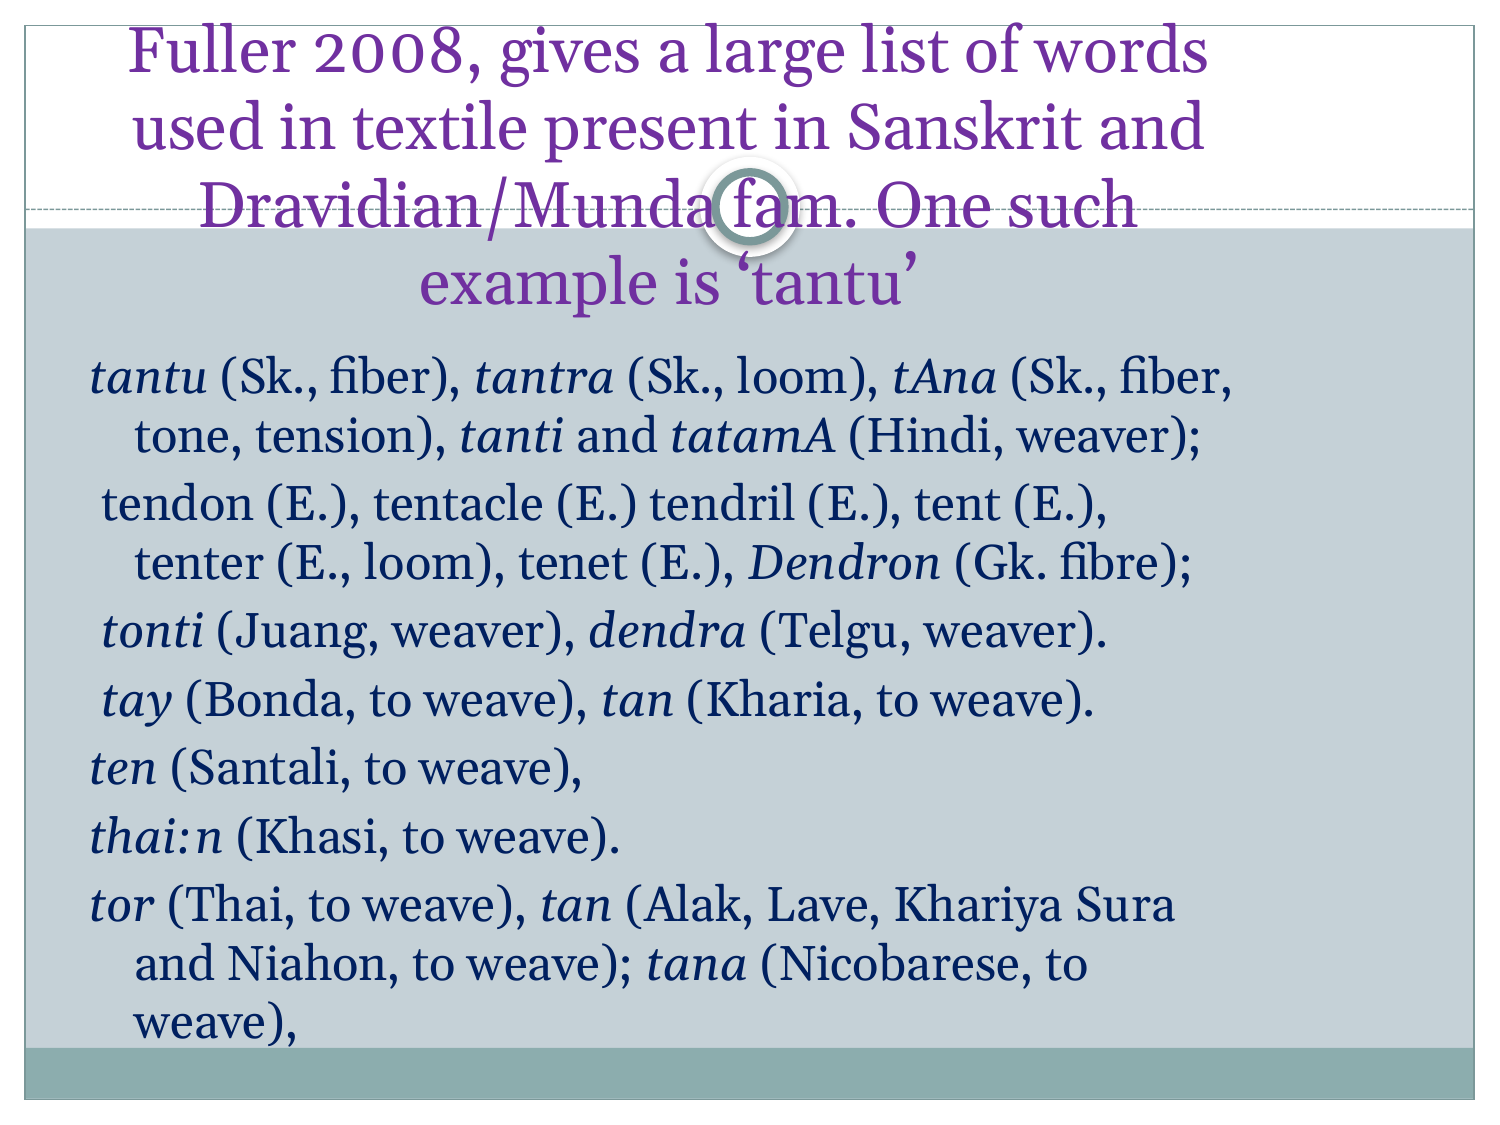

# Fuller 2008, gives a large list of words used in textile present in Sanskrit and Dravidian/Munda fam. One such example is ‘tantu’
tantu (Sk., fiber), tantra (Sk., loom), tAna (Sk., fiber, tone, tension), tanti and tatamA (Hindi, weaver);
 tendon (E.), tentacle (E.) tendril (E.), tent (E.), tenter (E., loom), tenet (E.), Dendron (Gk. fibre);
 tonti (Juang, weaver), dendra (Telgu, weaver).
 tay (Bonda, to weave), tan (Kharia, to weave).
ten (Santali, to weave),
thai:n (Khasi, to weave).
tor (Thai, to weave), tan (Alak, Lave, Khariya Sura and Niahon, to weave); tana (Nicobarese, to weave),